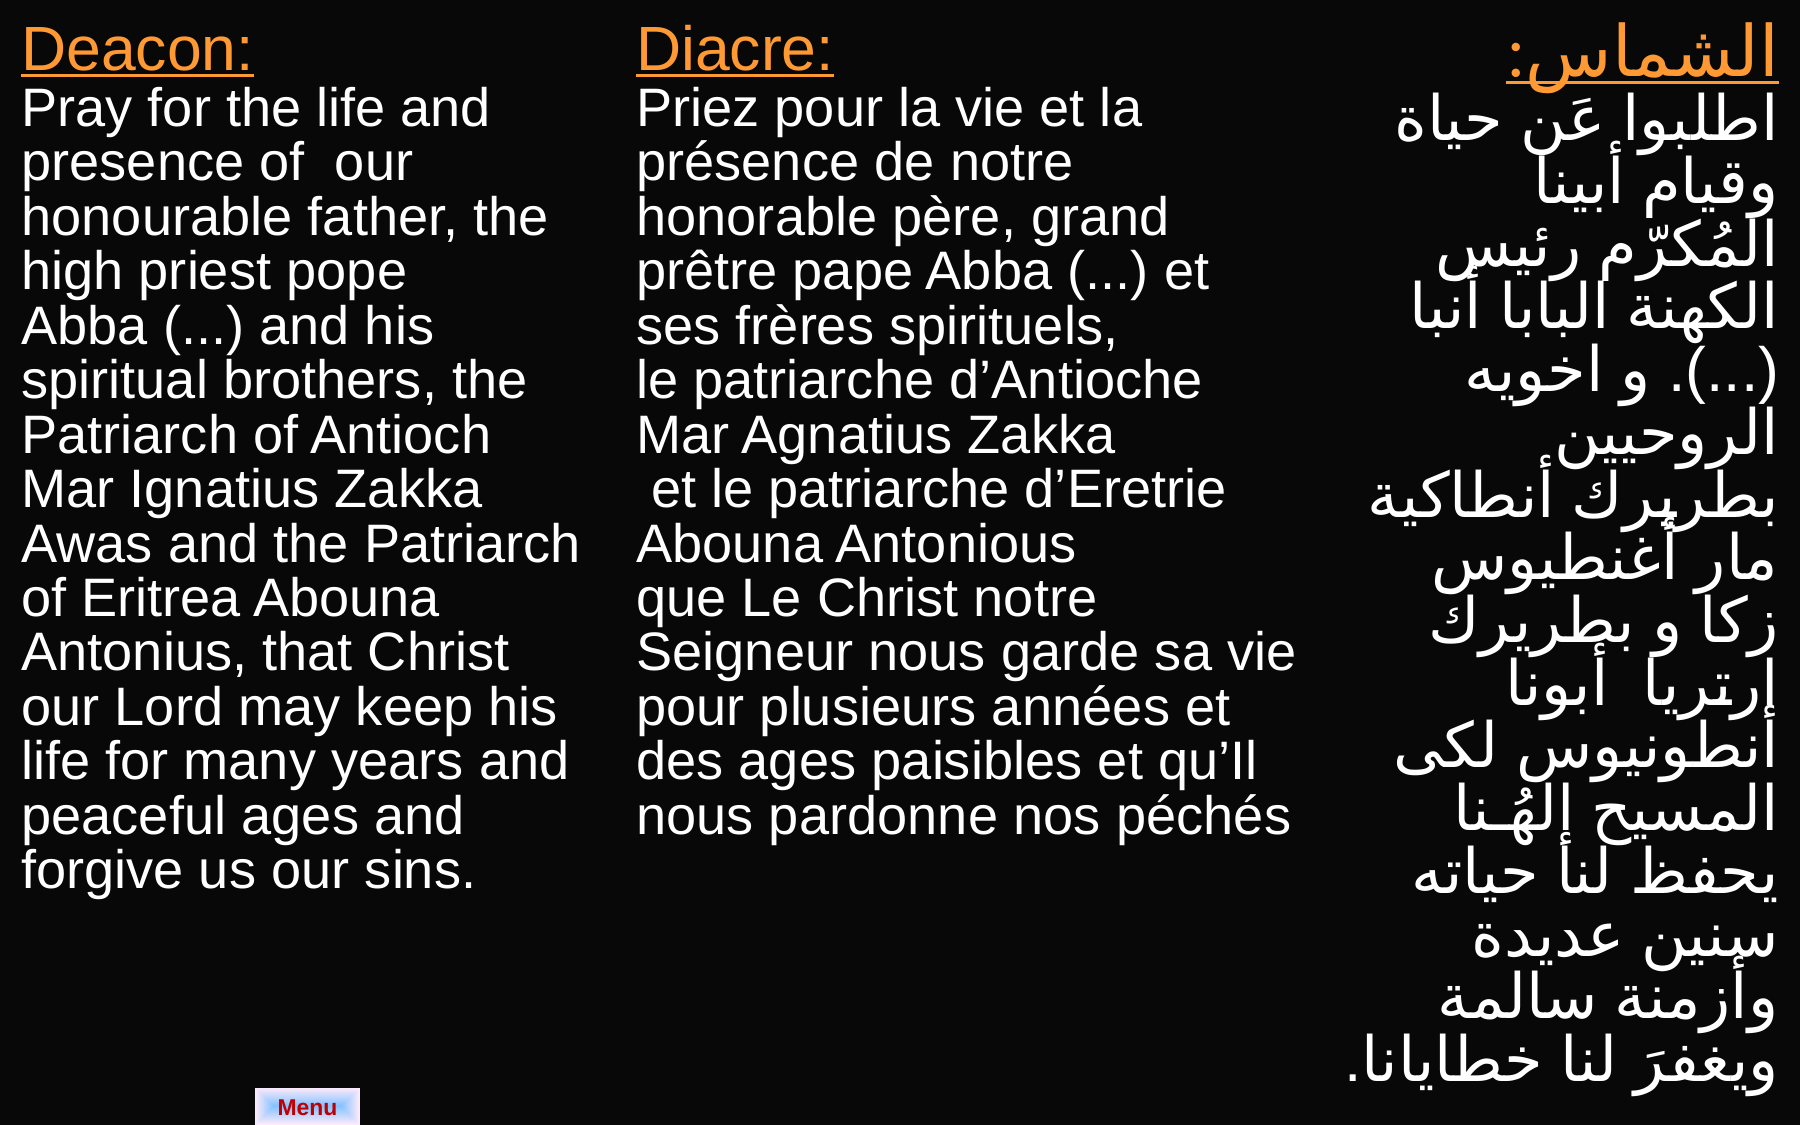

| Deacon: Pray for the life and presence of our honourable father, the high priest pope Abba (...) and his spiritual brothers, the Patriarch of Antioch Mar Ignatius Zakka Awas and the Patriarch of Eritrea Abouna Antonius, that Christ our Lord may keep his life for many years and peaceful ages and forgive us our sins. | Diacre: Priez pour la vie et la présence de notre honorable père, grand prêtre pape Abba (...) et ses frères spirituels, le patriarche d’Antioche Mar Agnatius Zakka et le patriarche d’Eretrie Abouna Antonious que Le Christ notre Seigneur nous garde sa vie pour plusieurs années et des ages paisibles et qu’Il nous pardonne nos péchés | الشماس: اطلبوا عَن حياة وقيام أبينا المُكرّم رئيس الكهنة البابا أنبا (...). و اخويه الروحيين بطريرك أنطاكية مار أغنطيوس زكا و بطريرك ارتريا أبونا أنطونيوس لكى المسيح إلهُـنا يحفظ لنا حياته سنين عديدة وأزمنة سالمة ويغفرَ لنا خطايانا. |
| --- | --- | --- |

Menu